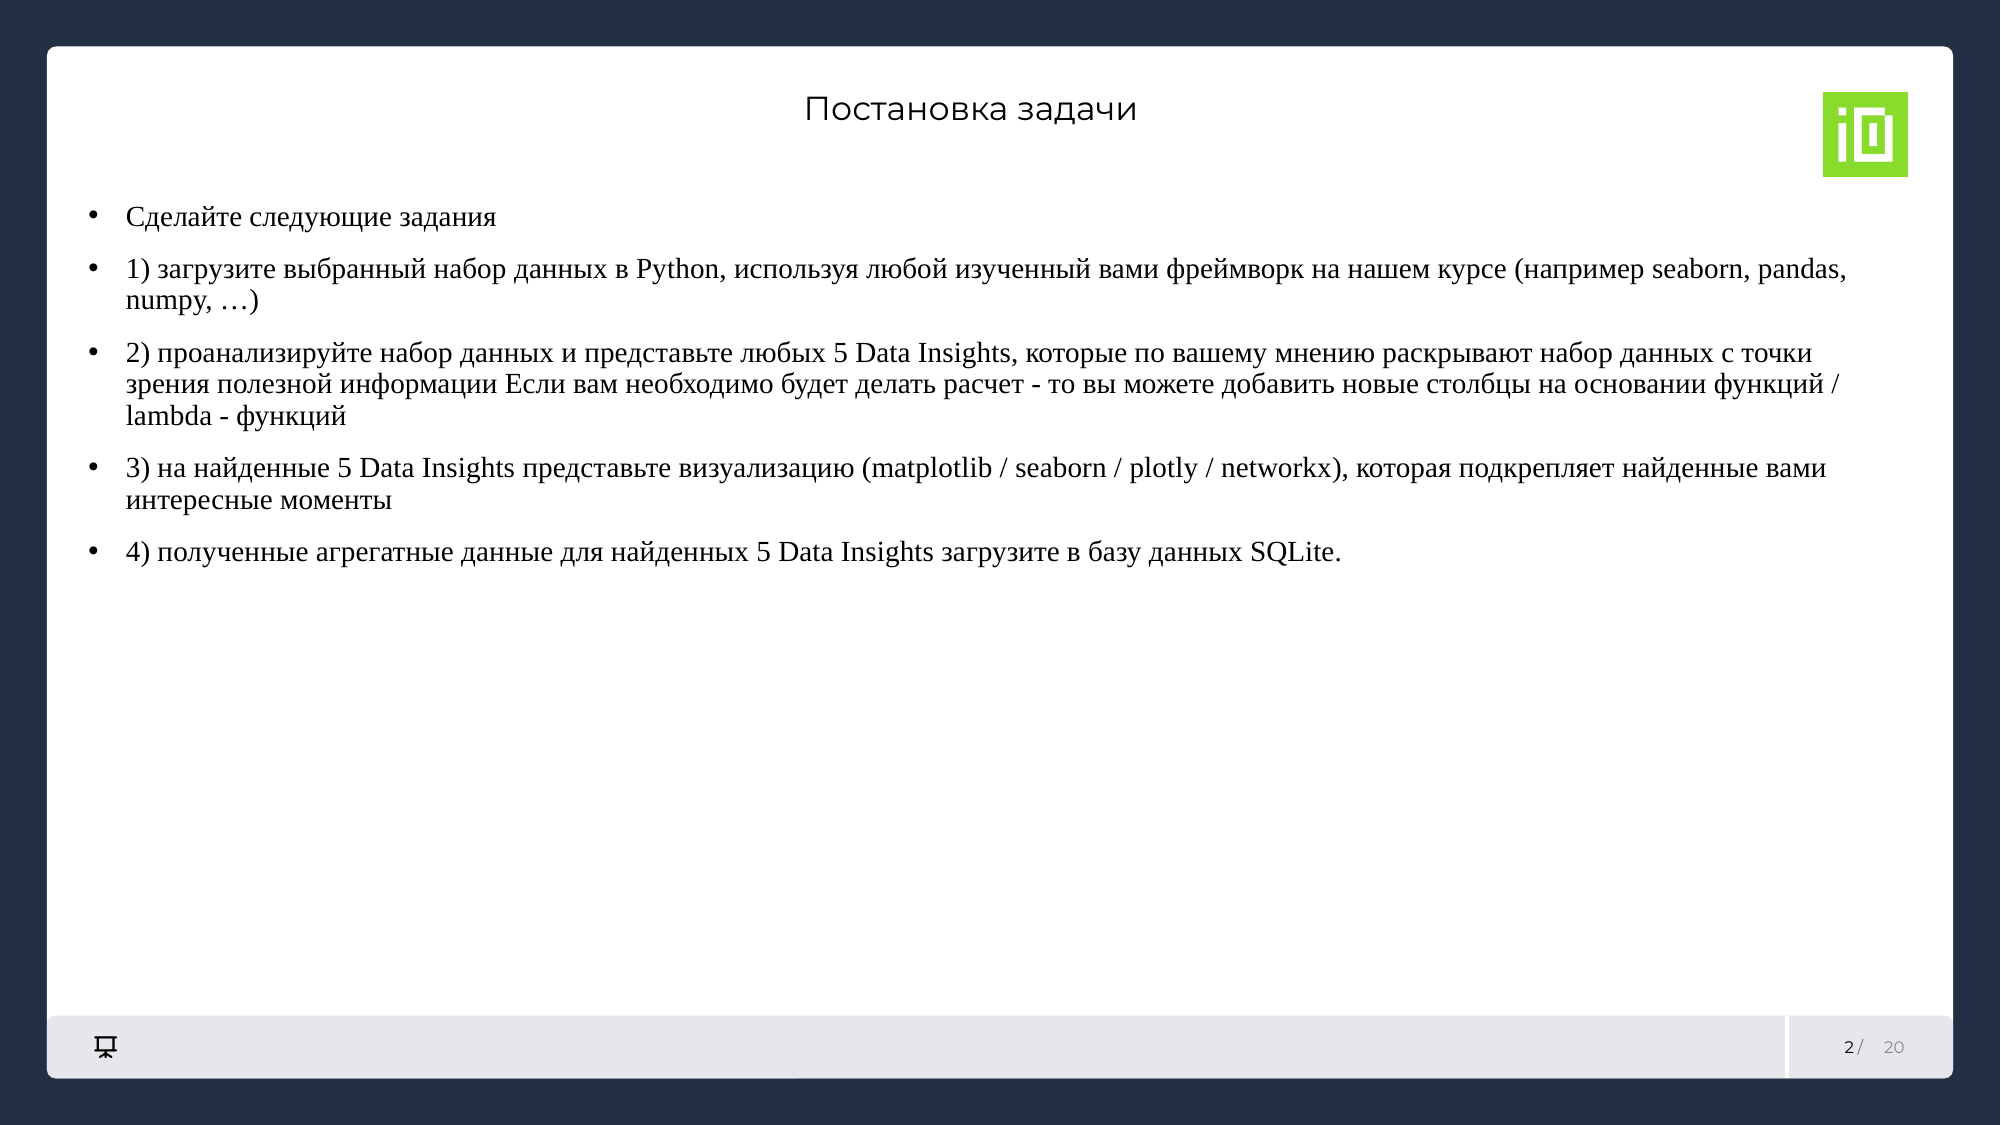

# Постановка задачи
Сделайте следующие задания
1) загрузите выбранный набор данных в Python, используя любой изученный вами фреймворк на нашем курсе (например seaborn, pandas, numpy, …)
2) проанализируйте набор данных и представьте любых 5 Data Insights, которые по вашему мнению раскрывают набор данных с точки зрения полезной информации Если вам необходимо будет делать расчет - то вы можете добавить новые столбцы на основании функций / lambda - функций
3) на найденные 5 Data Insights представьте визуализацию (matplotlib / seaborn / plotly / networkx), которая подкрепляет найденные вами интересные моменты
4) полученные агрегатные данные для найденных 5 Data Insights загрузите в базу данных SQLite.

2
20